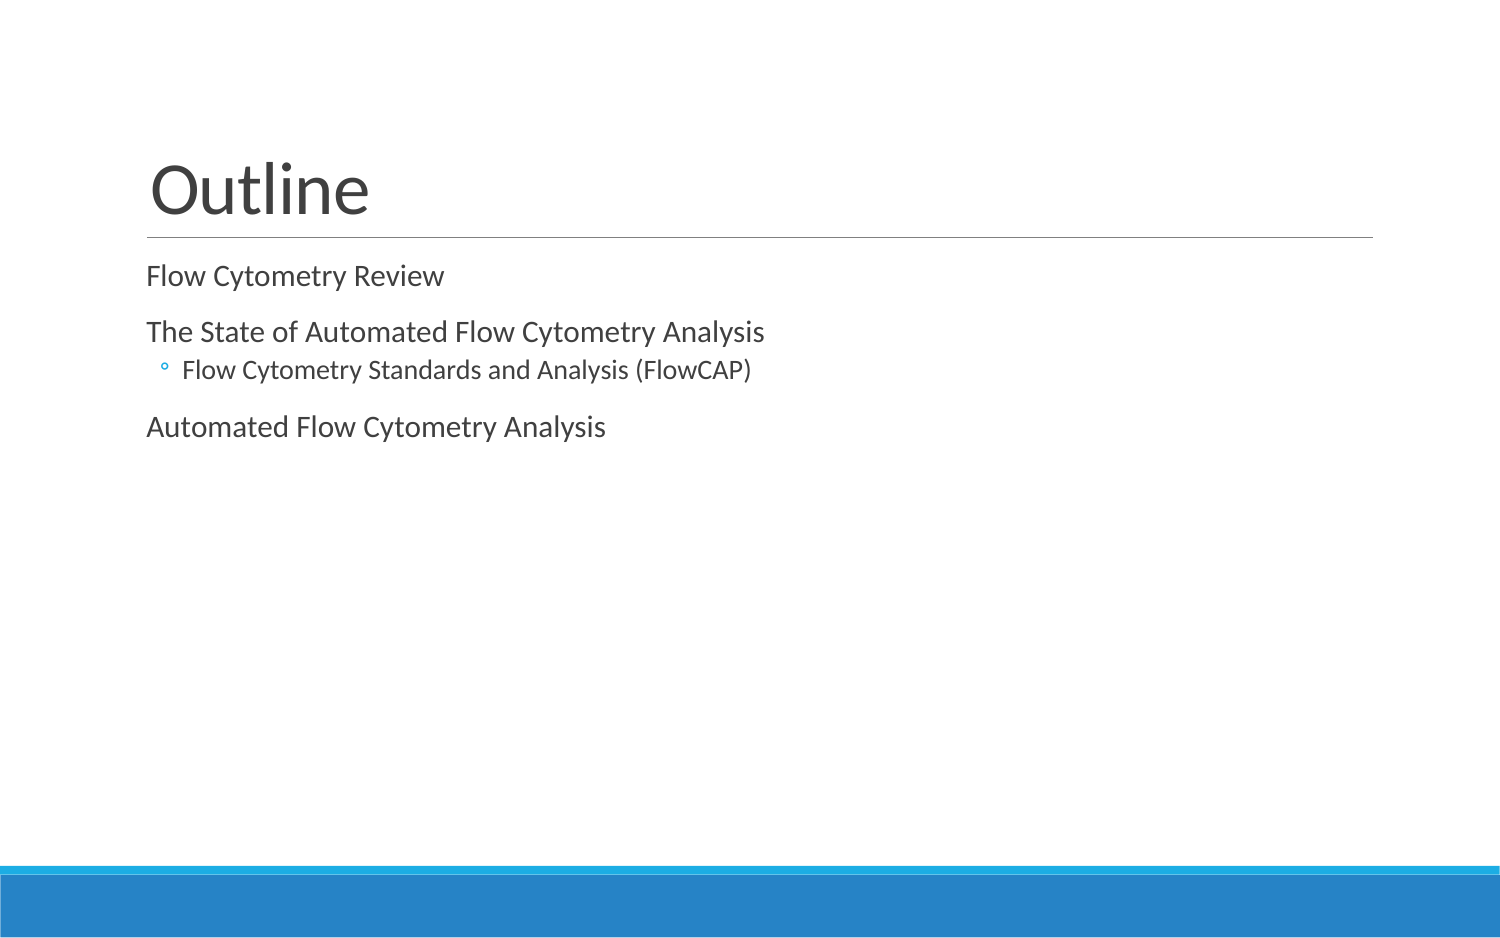

# Outline
Flow Cytometry Review
The State of Automated Flow Cytometry Analysis
Flow Cytometry Standards and Analysis (FlowCAP)
Automated Flow Cytometry Analysis